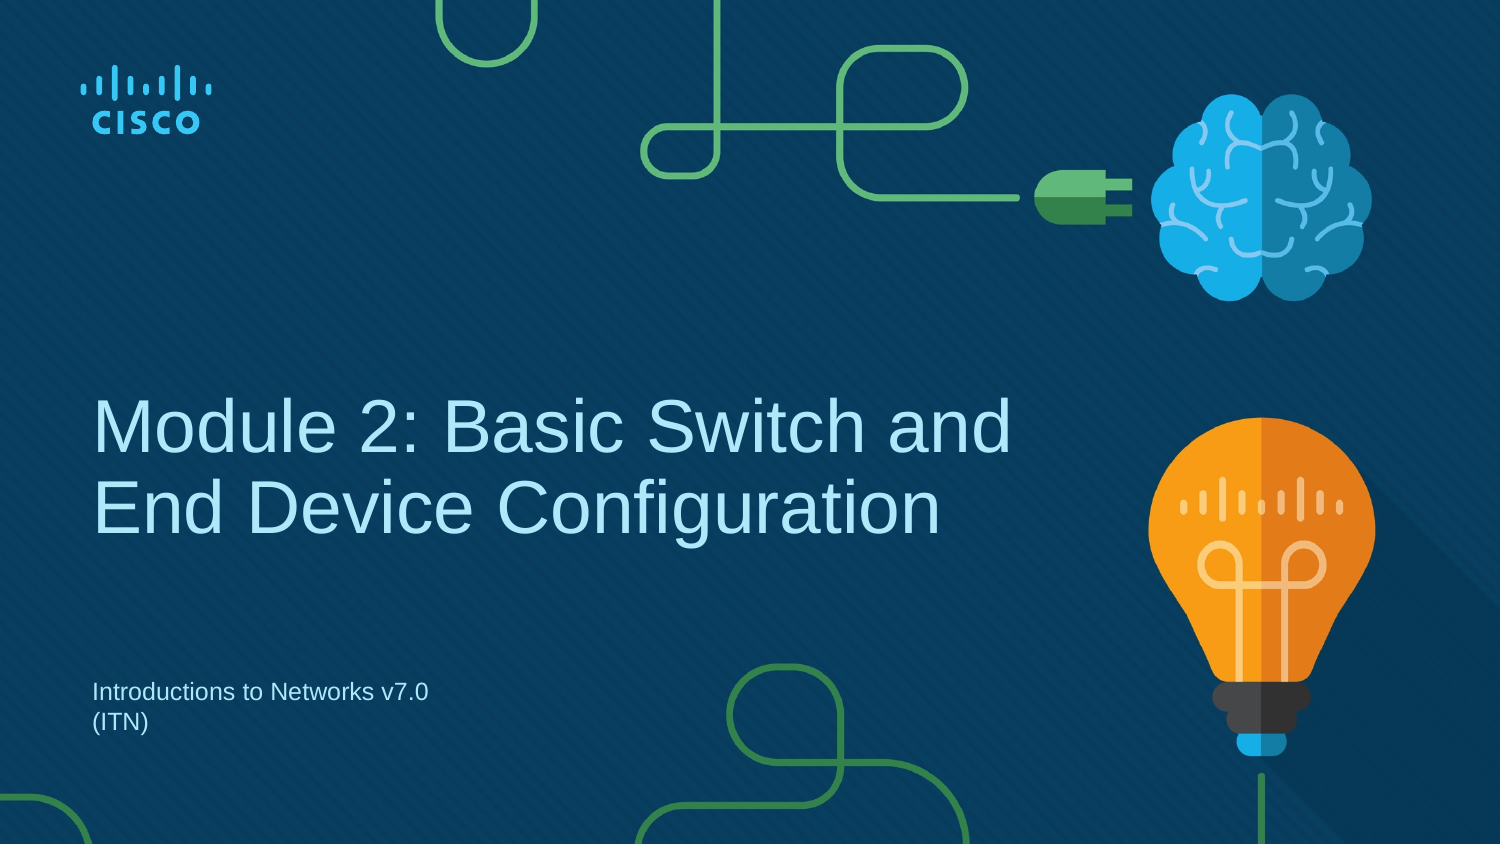

# Module 2: Basic Switch and End Device Configuration
Introductions to Networks v7.0 (ITN)